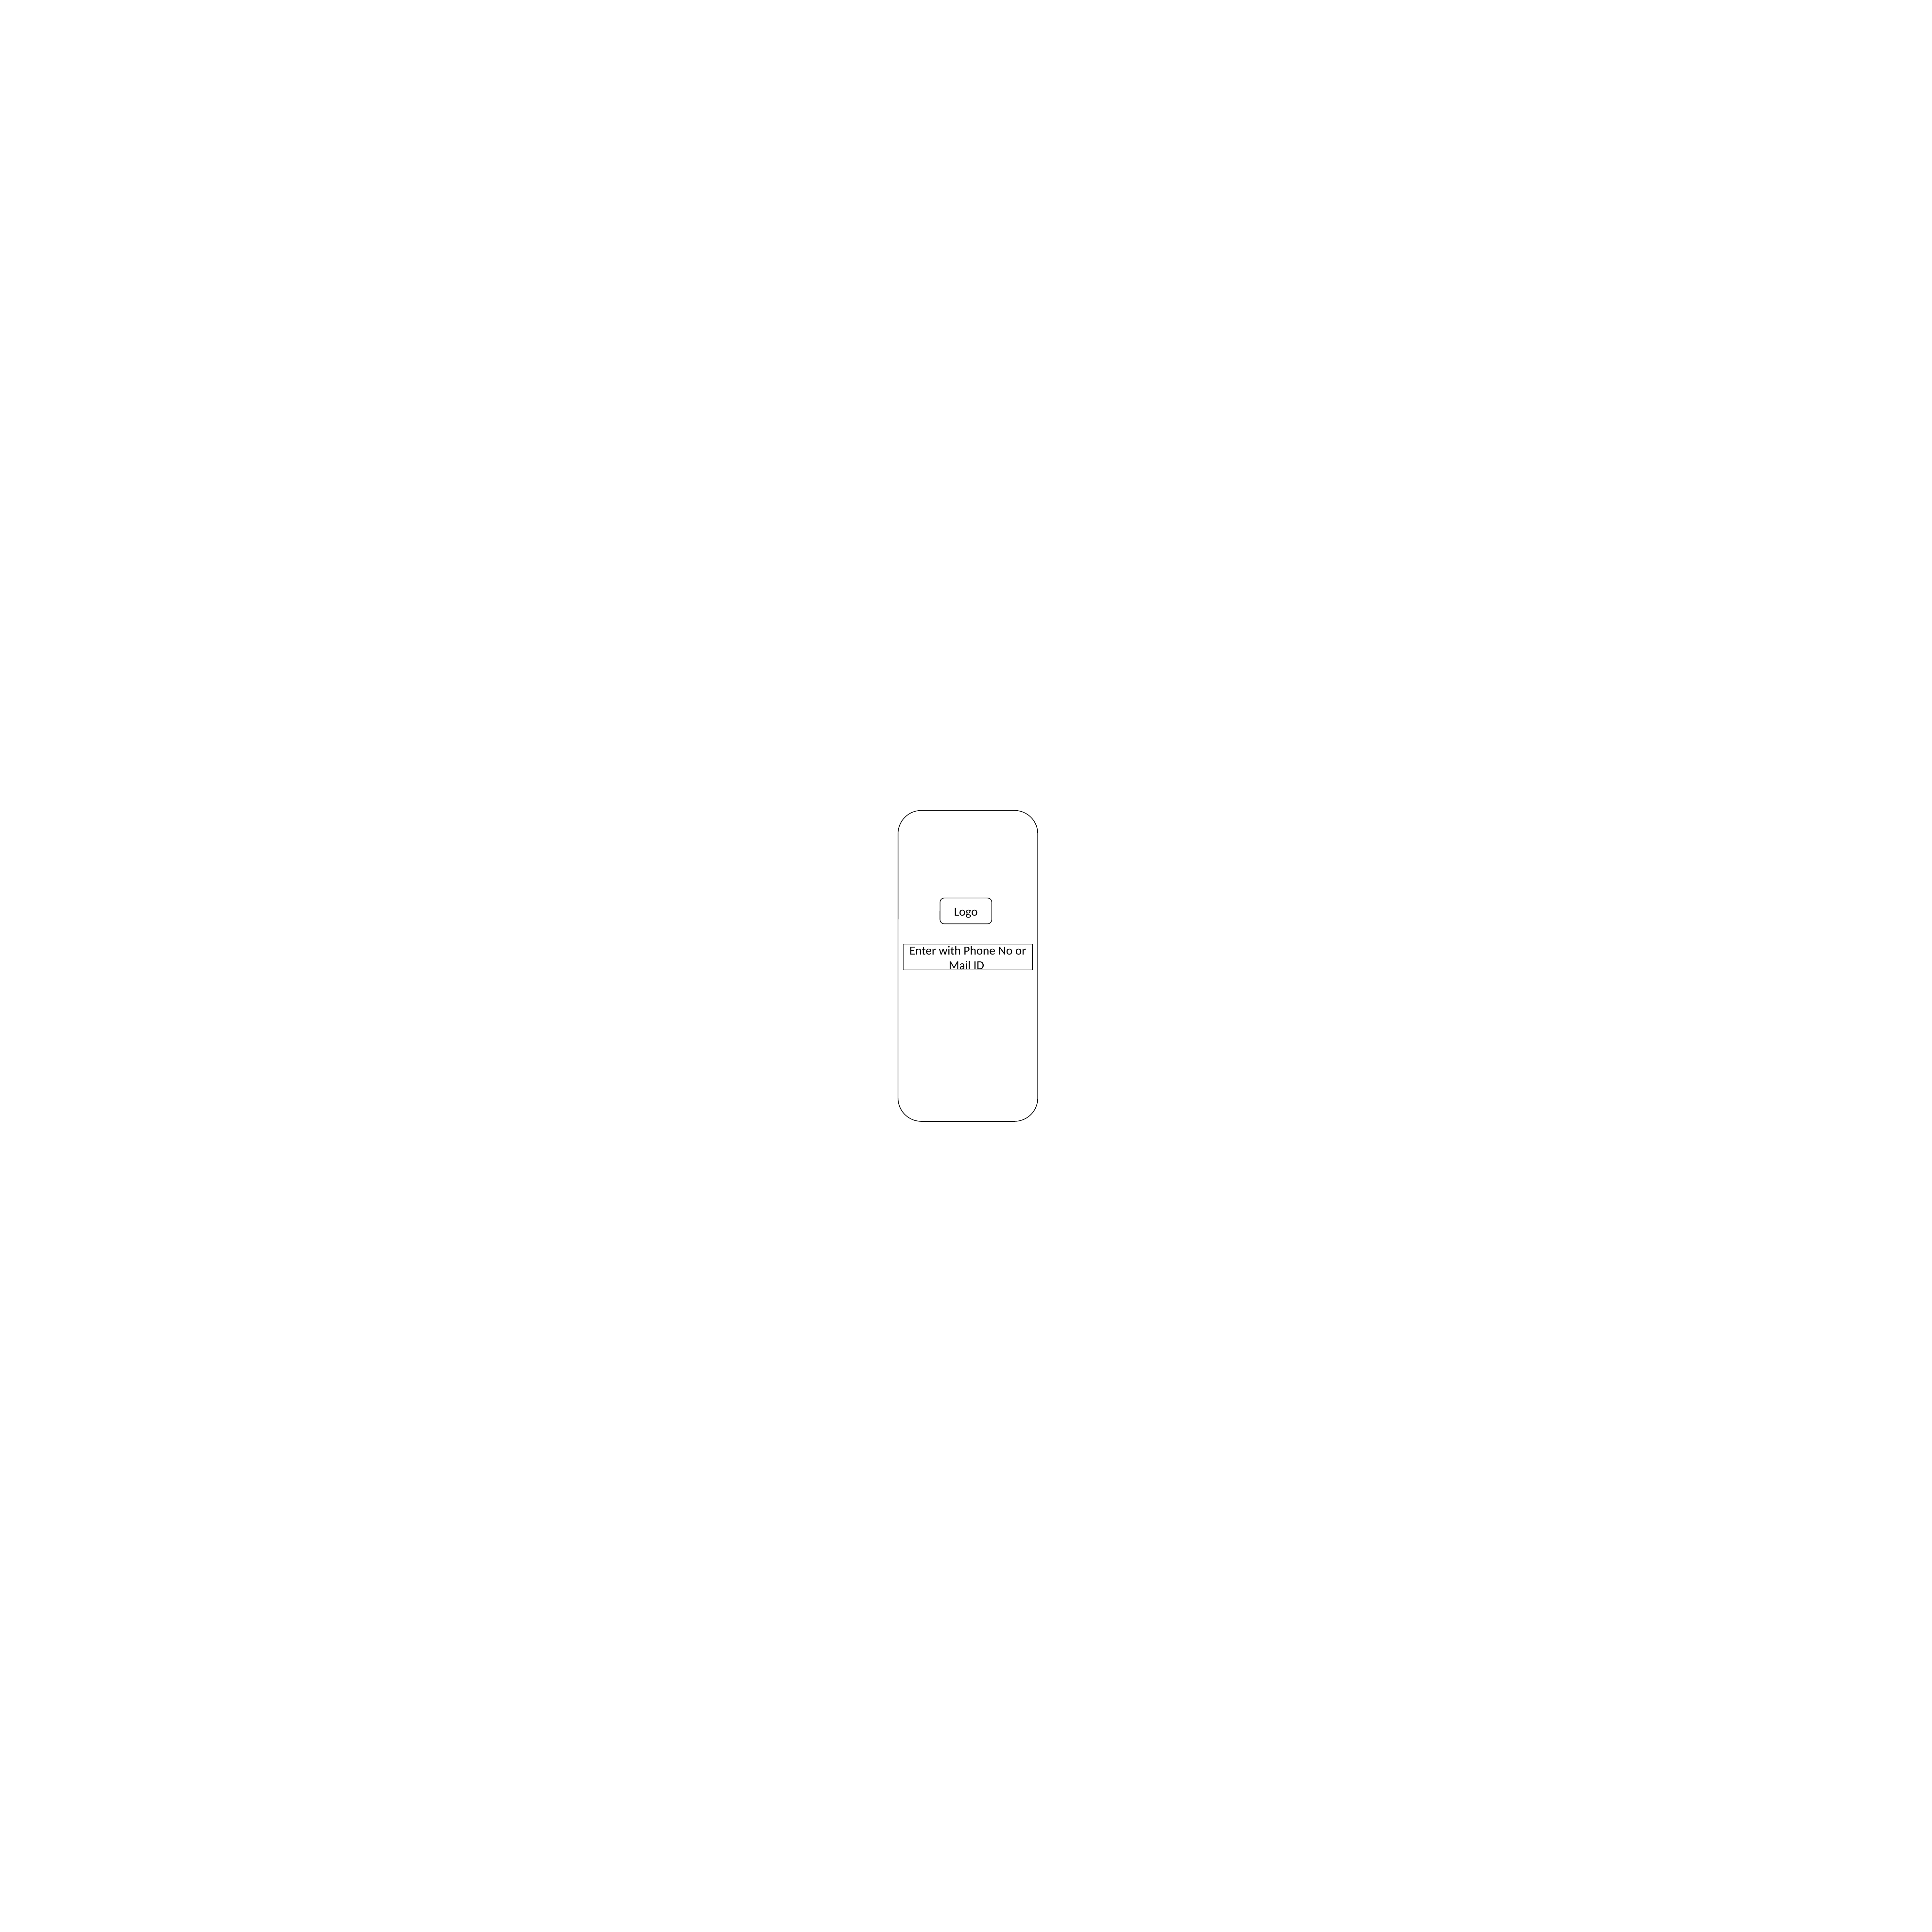

Logo
Enter with Phone No or Mail ID